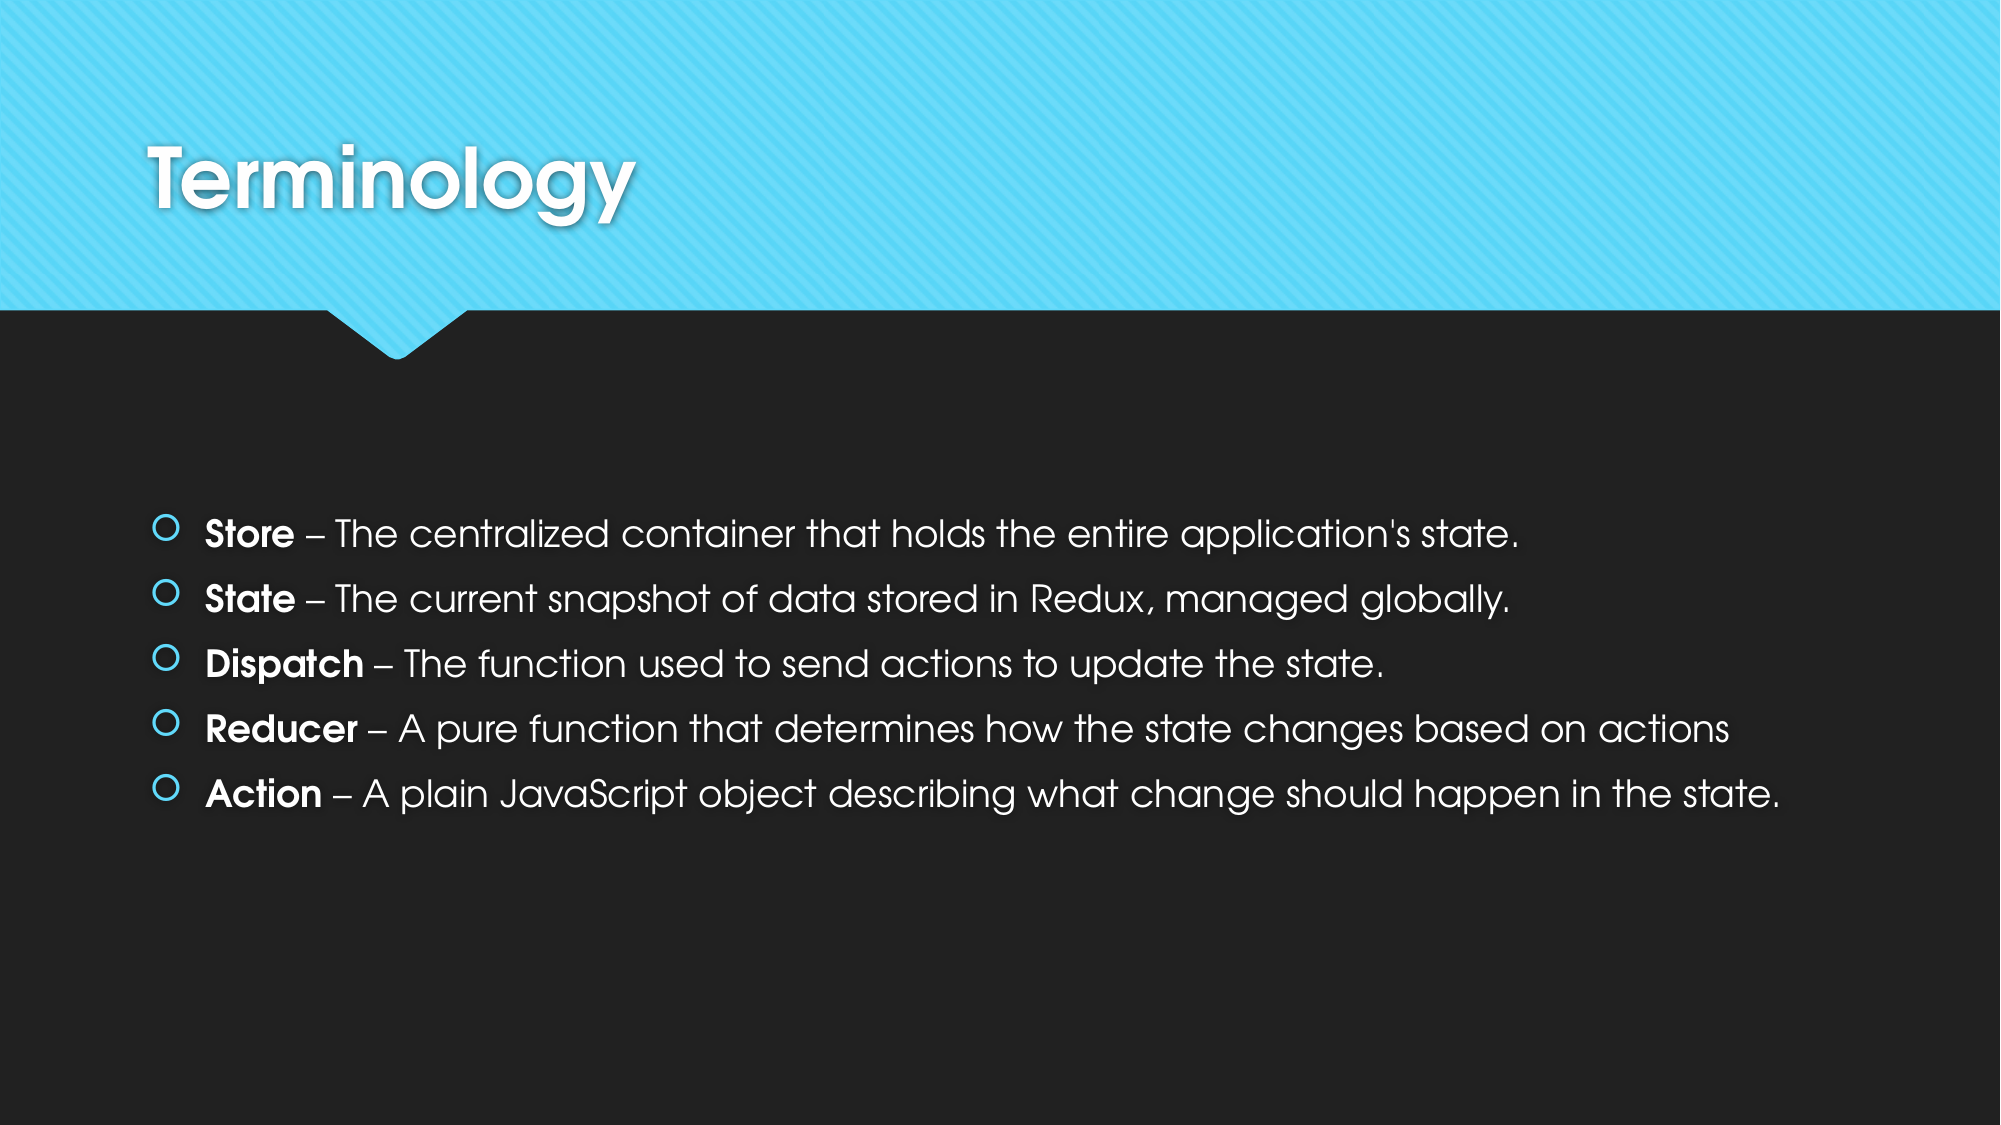

# Terminology
Store – The centralized container that holds the entire application's state.
State – The current snapshot of data stored in Redux, managed globally.
Dispatch – The function used to send actions to update the state.
Reducer – A pure function that determines how the state changes based on actions
Action – A plain JavaScript object describing what change should happen in the state.